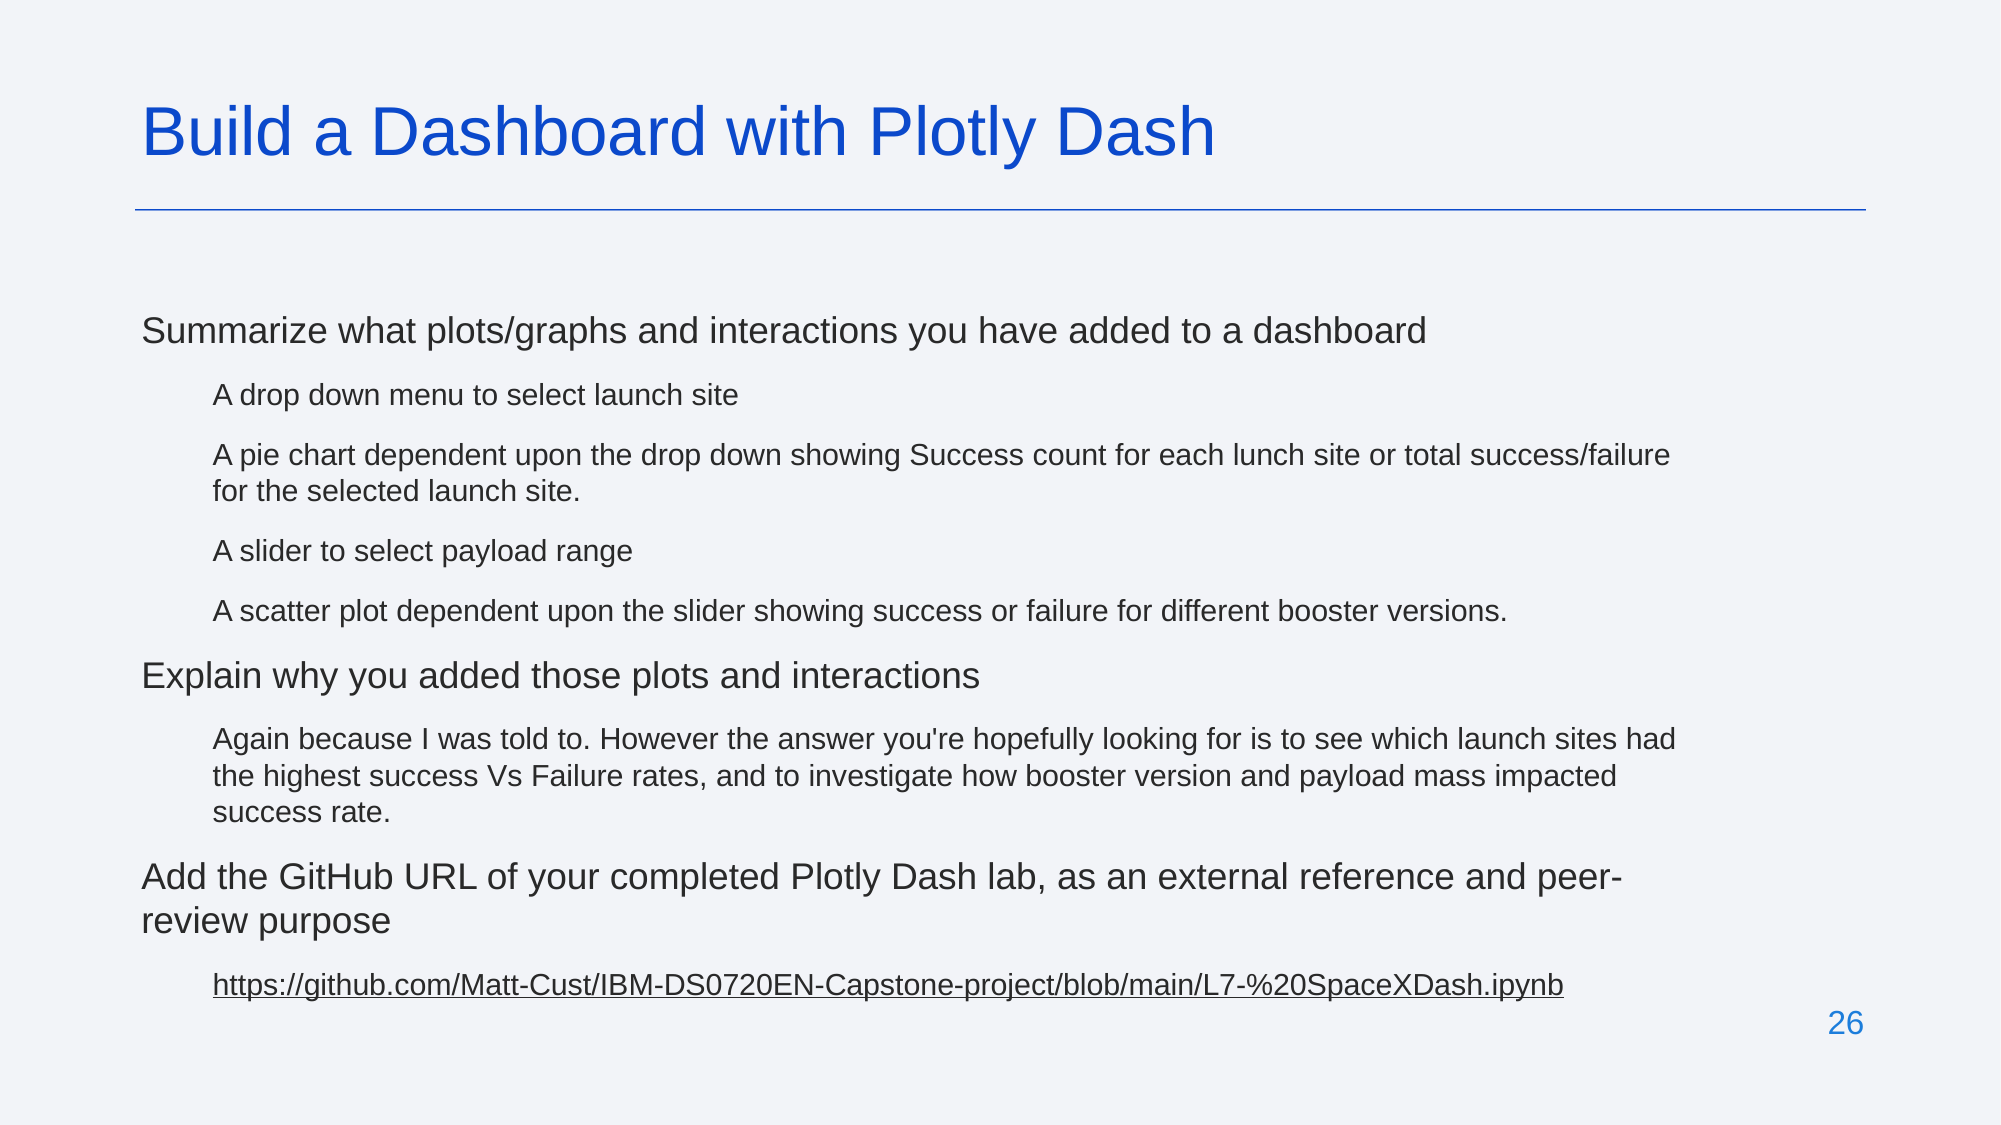

Build a Dashboard with Plotly Dash
Summarize what plots/graphs and interactions you have added to a dashboard
A drop down menu to select launch site
A pie chart dependent upon the drop down showing Success count for each lunch site or total success/failure for the selected launch site.
A slider to select payload range
A scatter plot dependent upon the slider showing success or failure for different booster versions.
Explain why you added those plots and interactions
Again because I was told to. However the answer you're hopefully looking for is to see which launch sites had the highest success Vs Failure rates, and to investigate how booster version and payload mass impacted success rate.
Add the GitHub URL of your completed Plotly Dash lab, as an external reference and peer-review purpose
https://github.com/Matt-Cust/IBM-DS0720EN-Capstone-project/blob/main/L7-%20SpaceXDash.ipynb

26